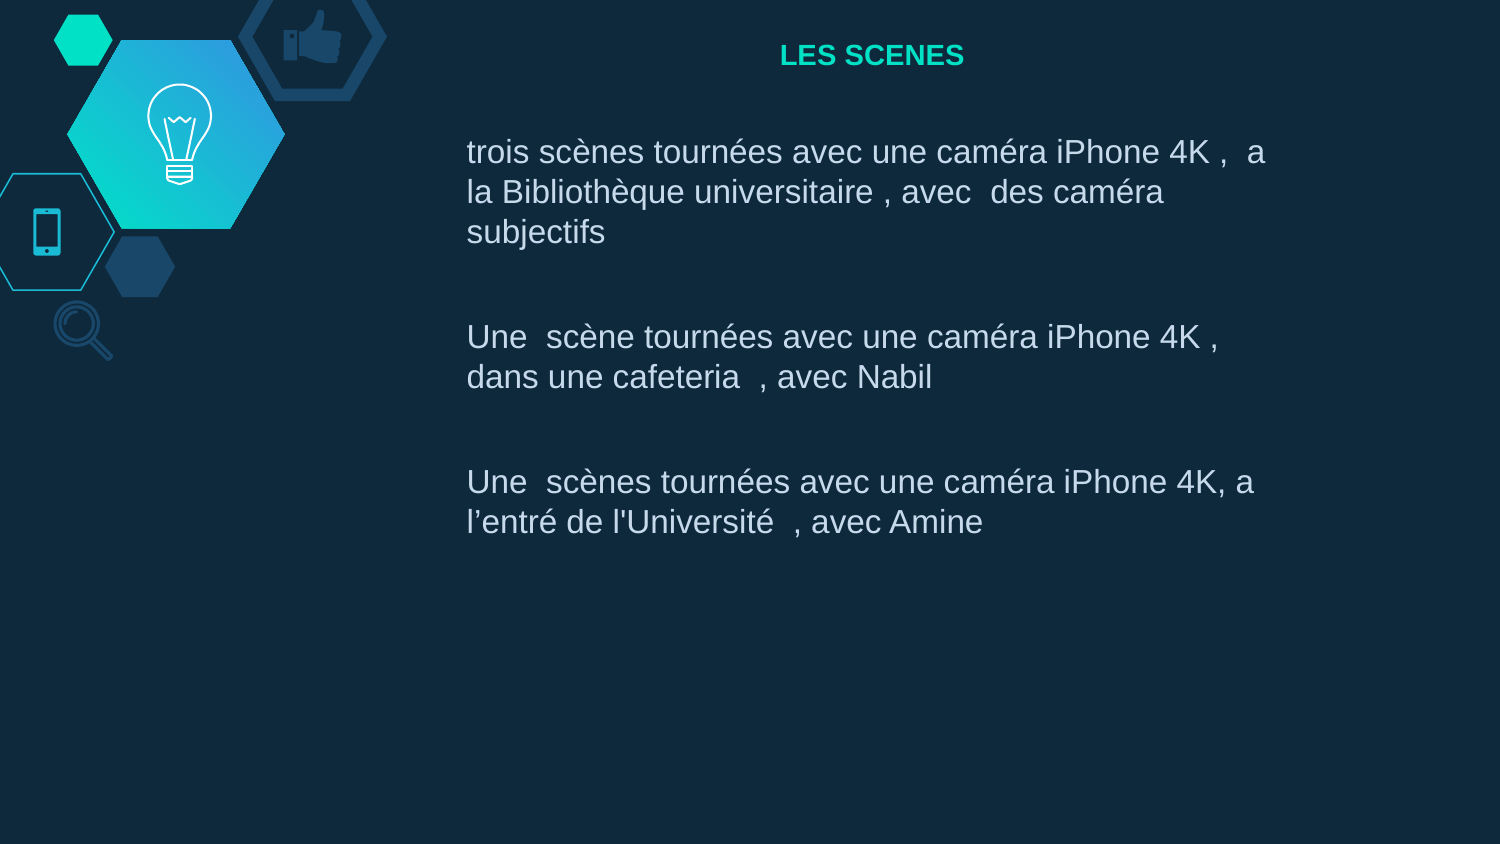

LES SCENES

trois scènes tournées avec une caméra iPhone 4K ,  a la Bibliothèque universitaire , avec  des caméra subjectifs

Une  scène tournées avec une caméra iPhone 4K , dans une cafeteria  , avec Nabil

Une  scènes tournées avec une caméra iPhone 4K, a l’entré de l'Université  , avec Amine